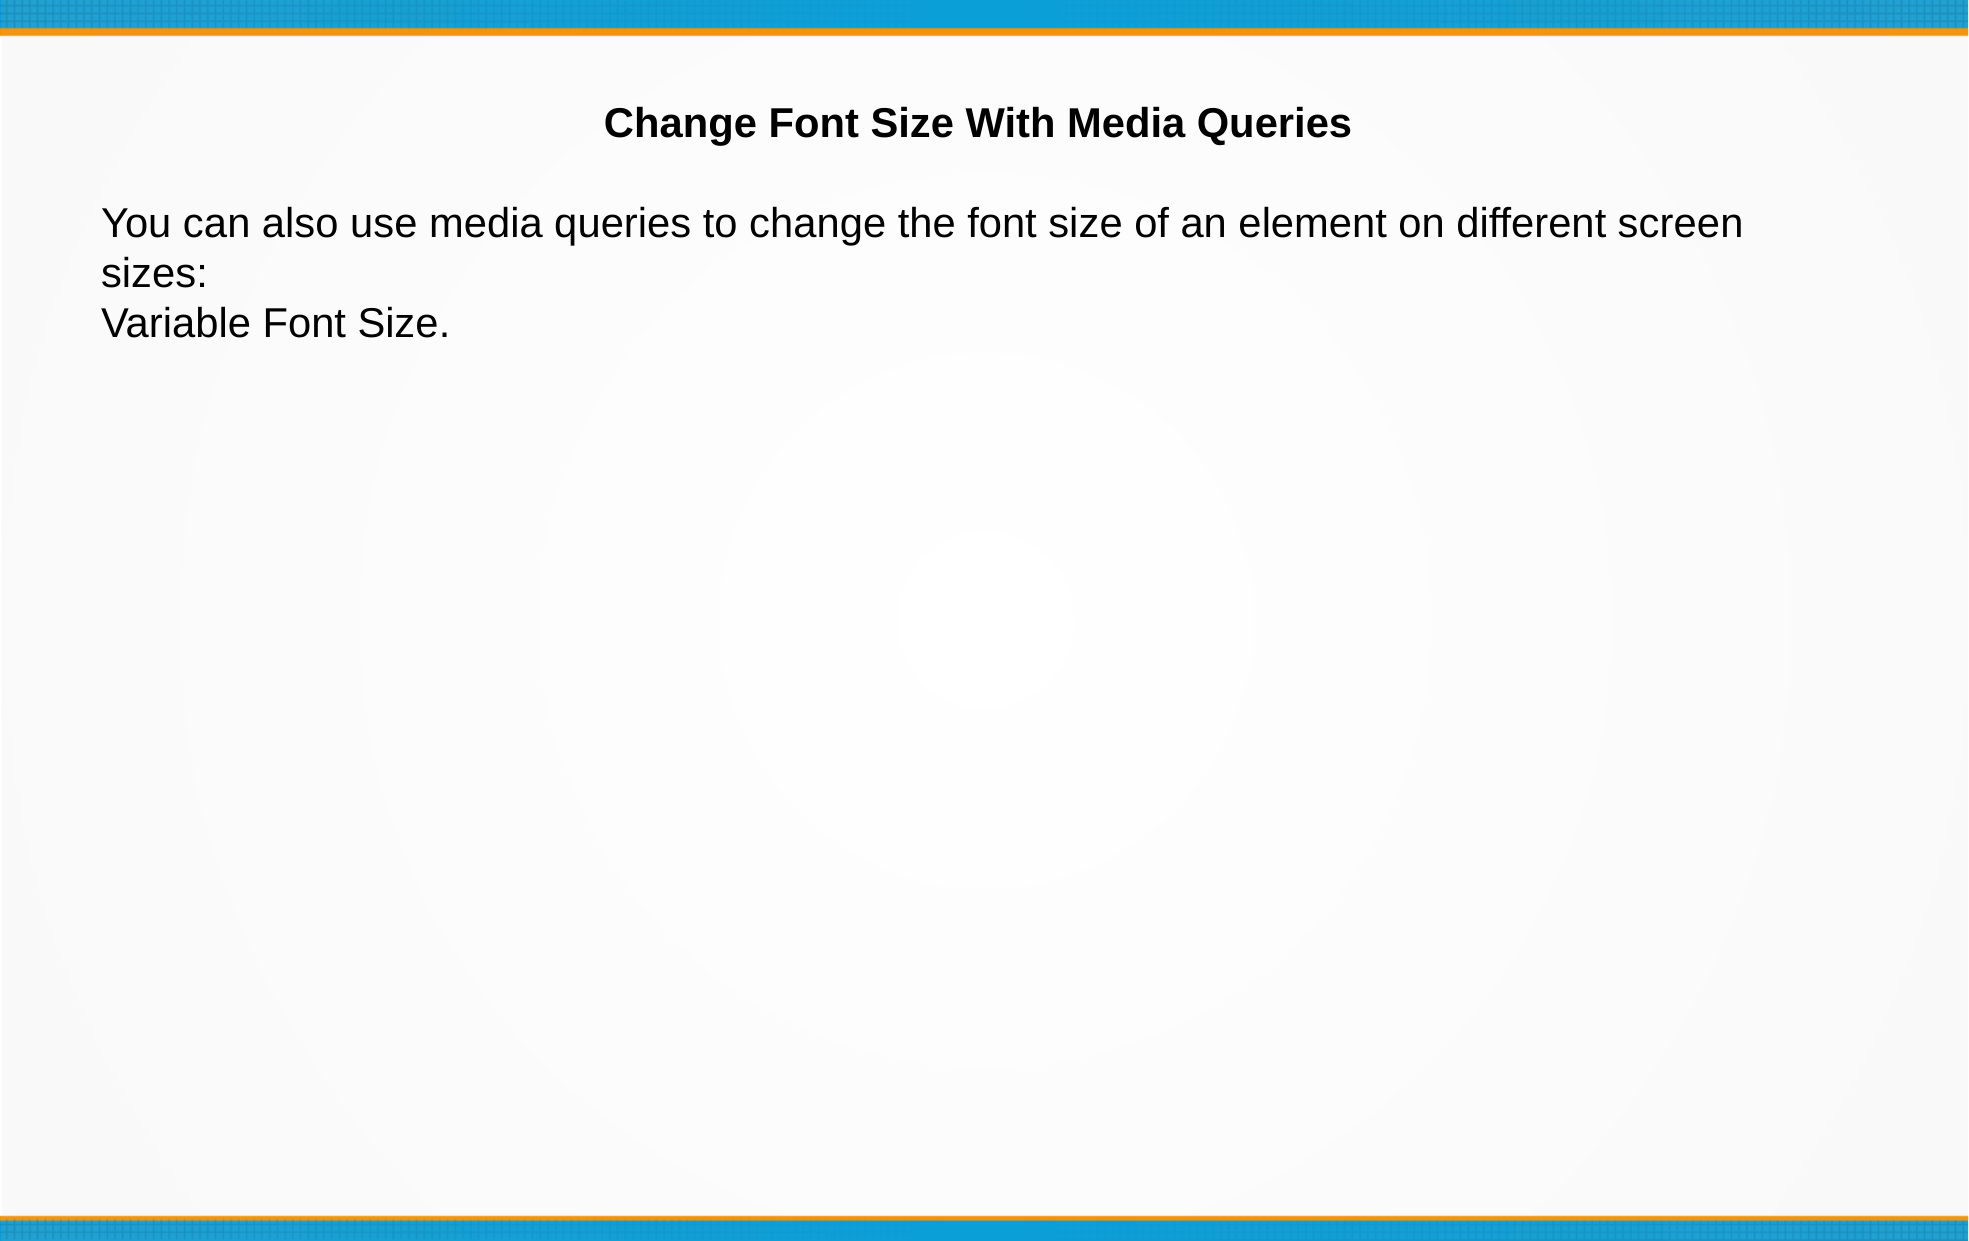

Change Font Size With Media Queries

You can also use media queries to change the font size of an element on different screen sizes:
Variable Font Size.